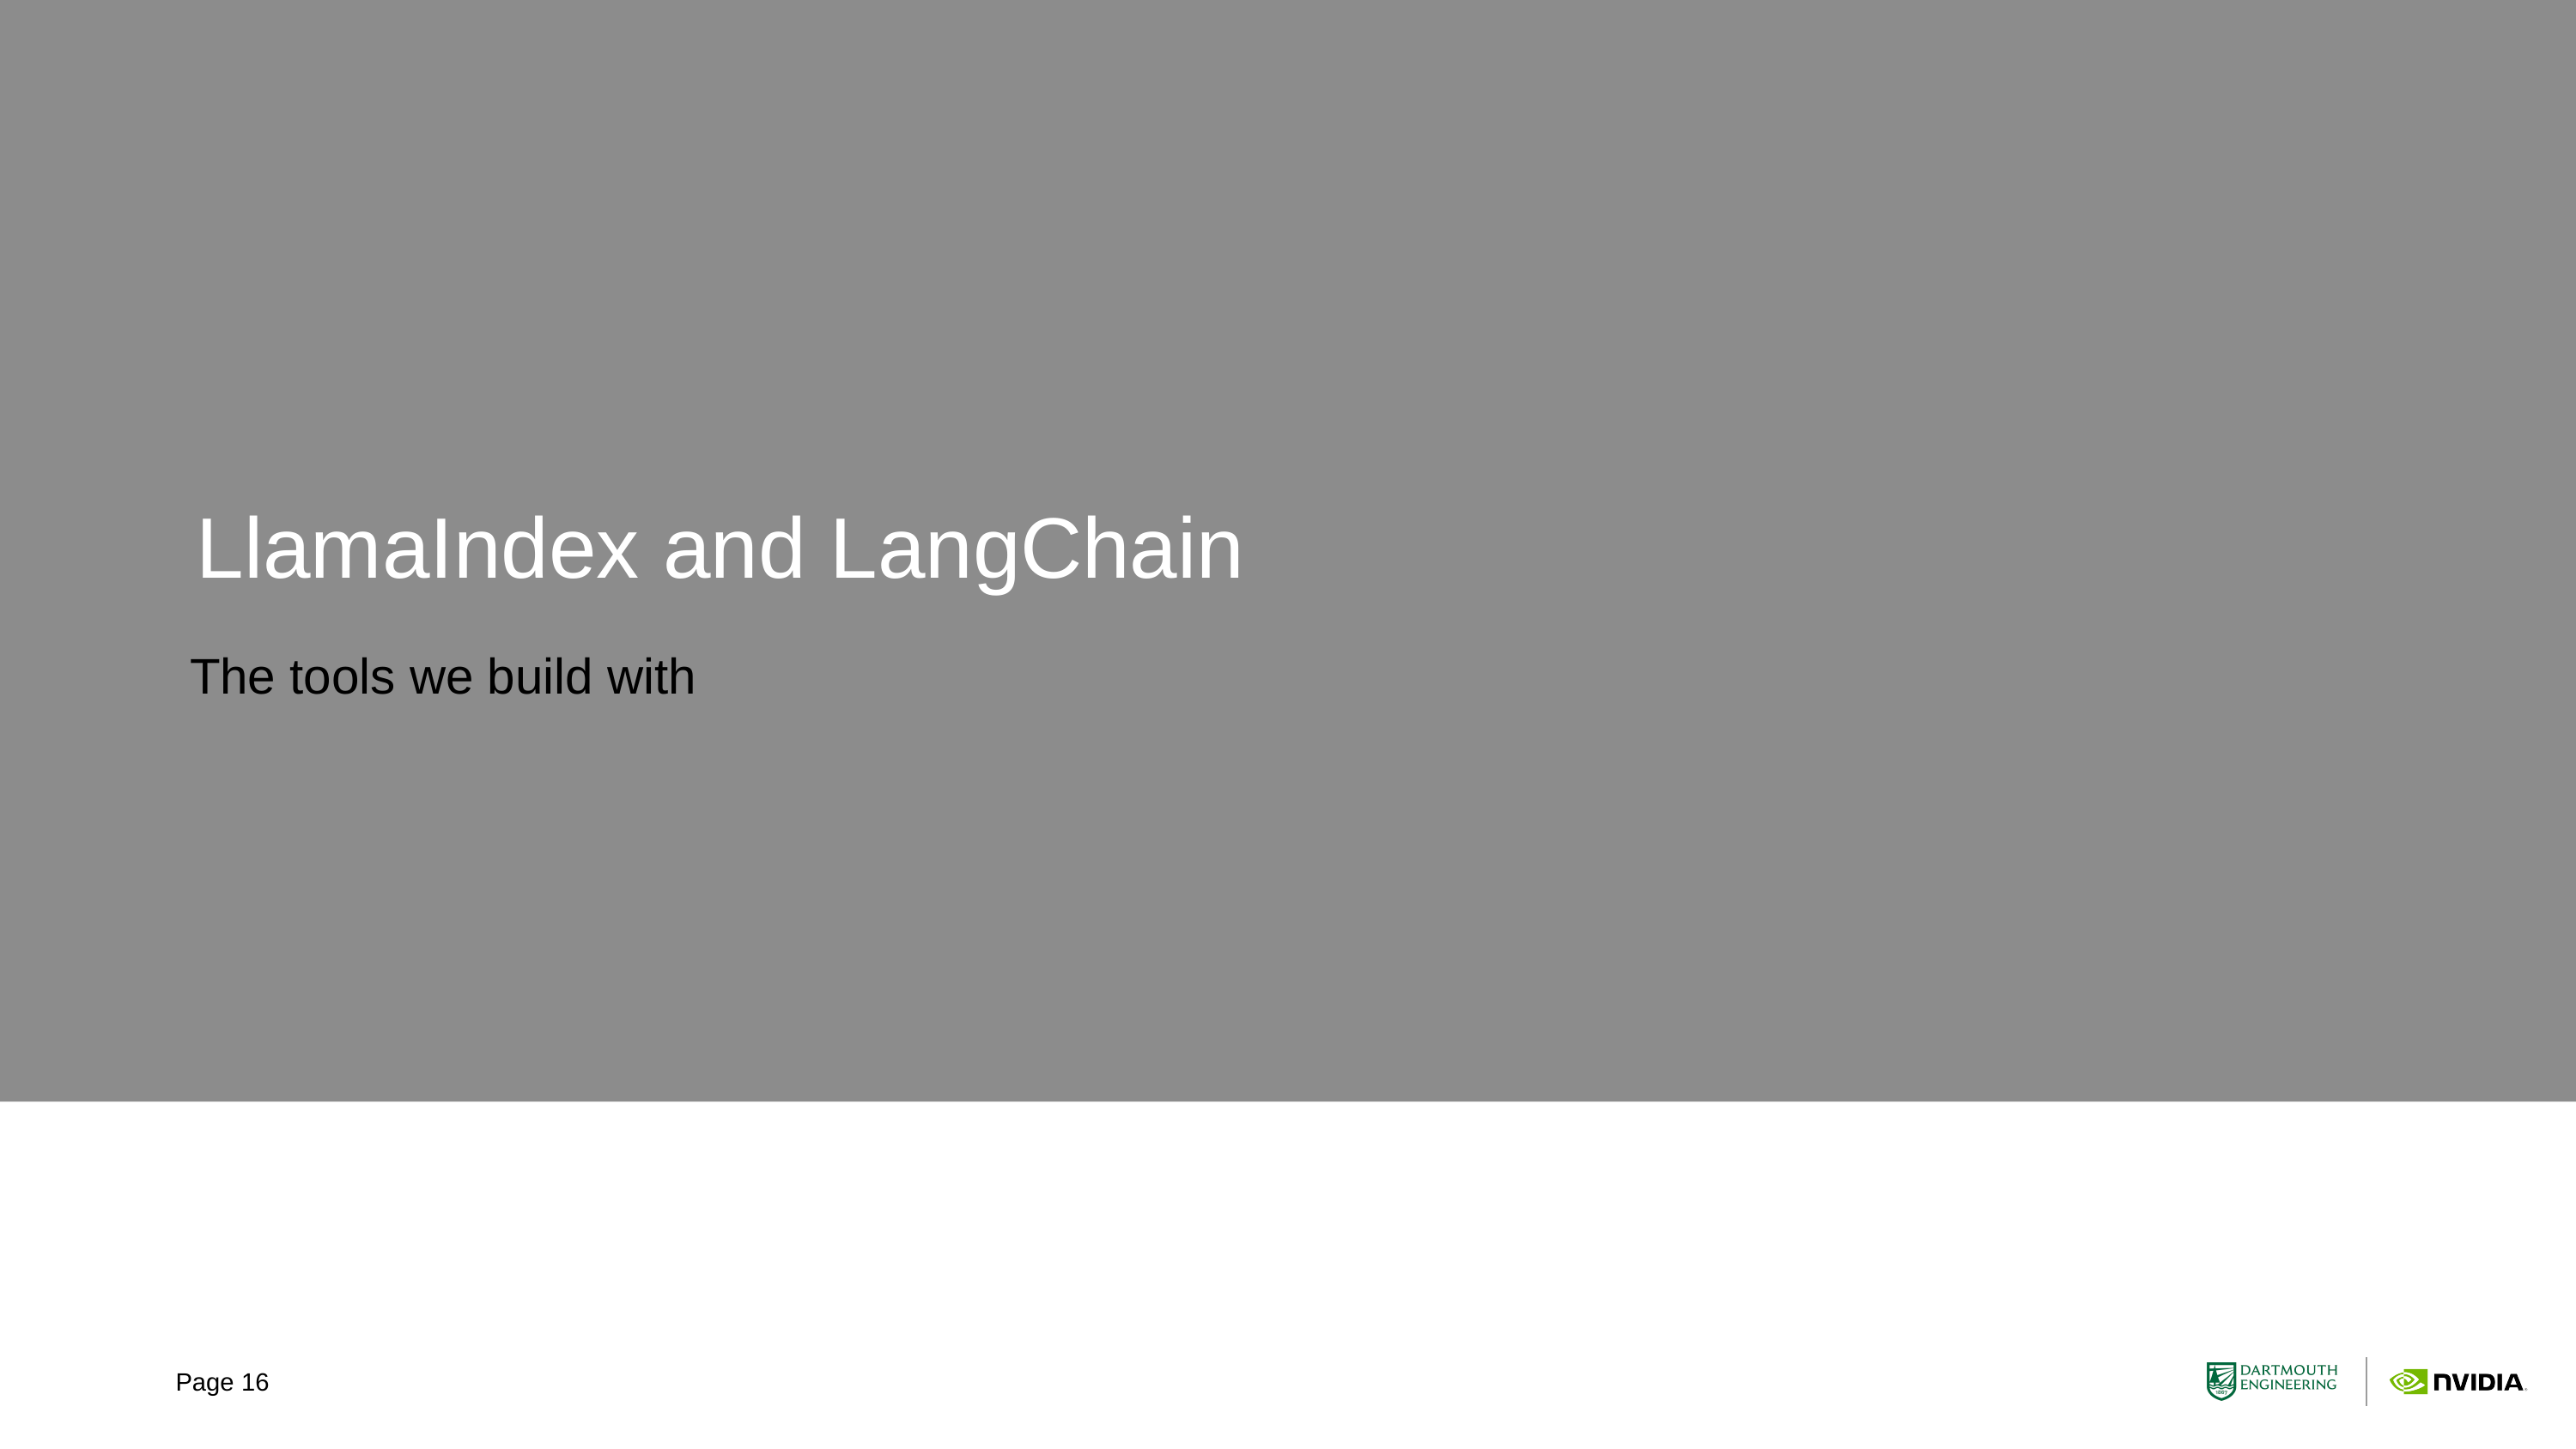

# LlamaIndex and LangChain
The tools we build with